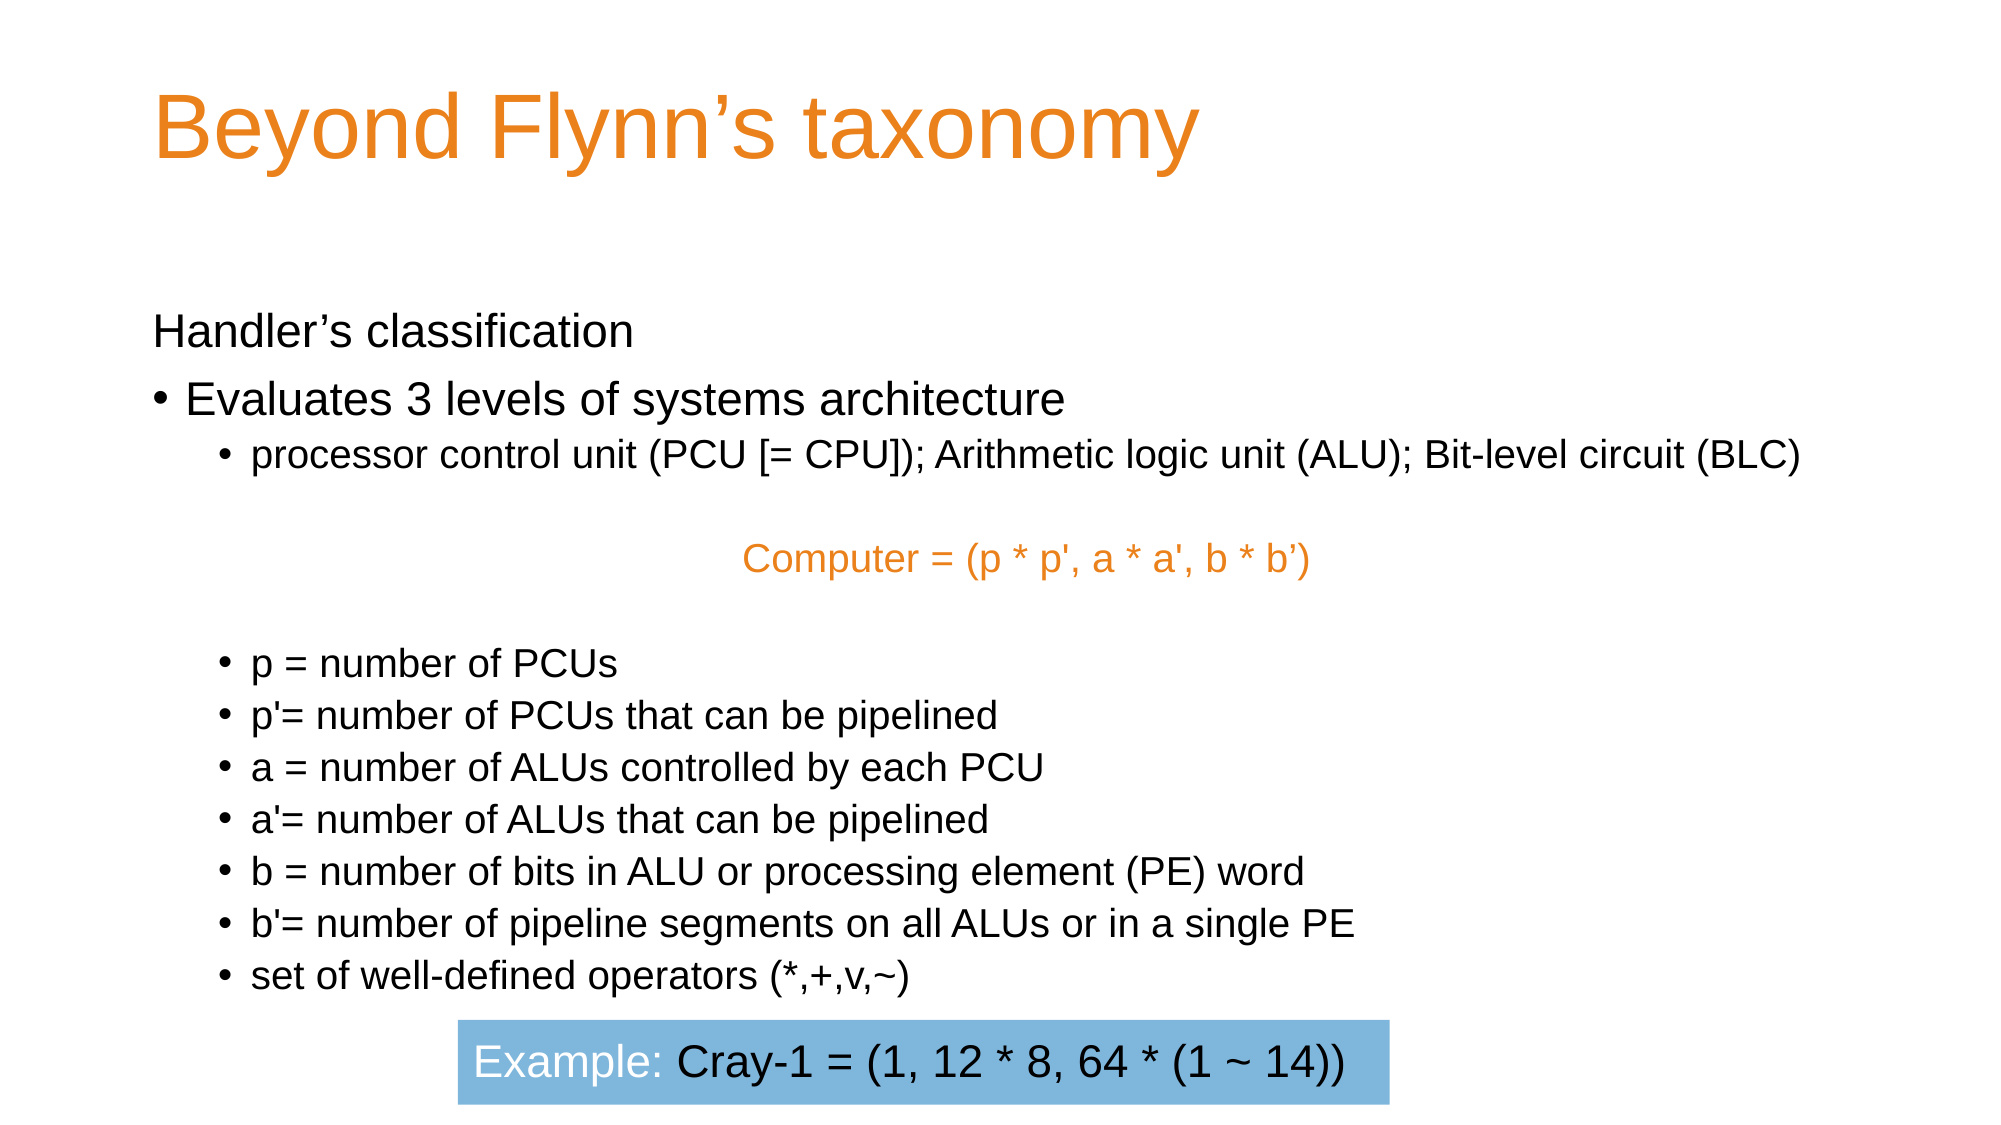

# Beyond Flynn’s taxonomy
Handler’s classification
Evaluates 3 levels of systems architecture
processor control unit (PCU [= CPU]); Arithmetic logic unit (ALU); Bit-level circuit (BLC)

Computer = (p * p', a * a', b * b’)

p = number of PCUs
p'= number of PCUs that can be pipelined
a = number of ALUs controlled by each PCU
a'= number of ALUs that can be pipelined
b = number of bits in ALU or processing element (PE) word
b'= number of pipeline segments on all ALUs or in a single PE
set of well-defined operators (*,+,v,~)
Example: Cray-1 = (1, 12 * 8, 64 * (1 ~ 14))